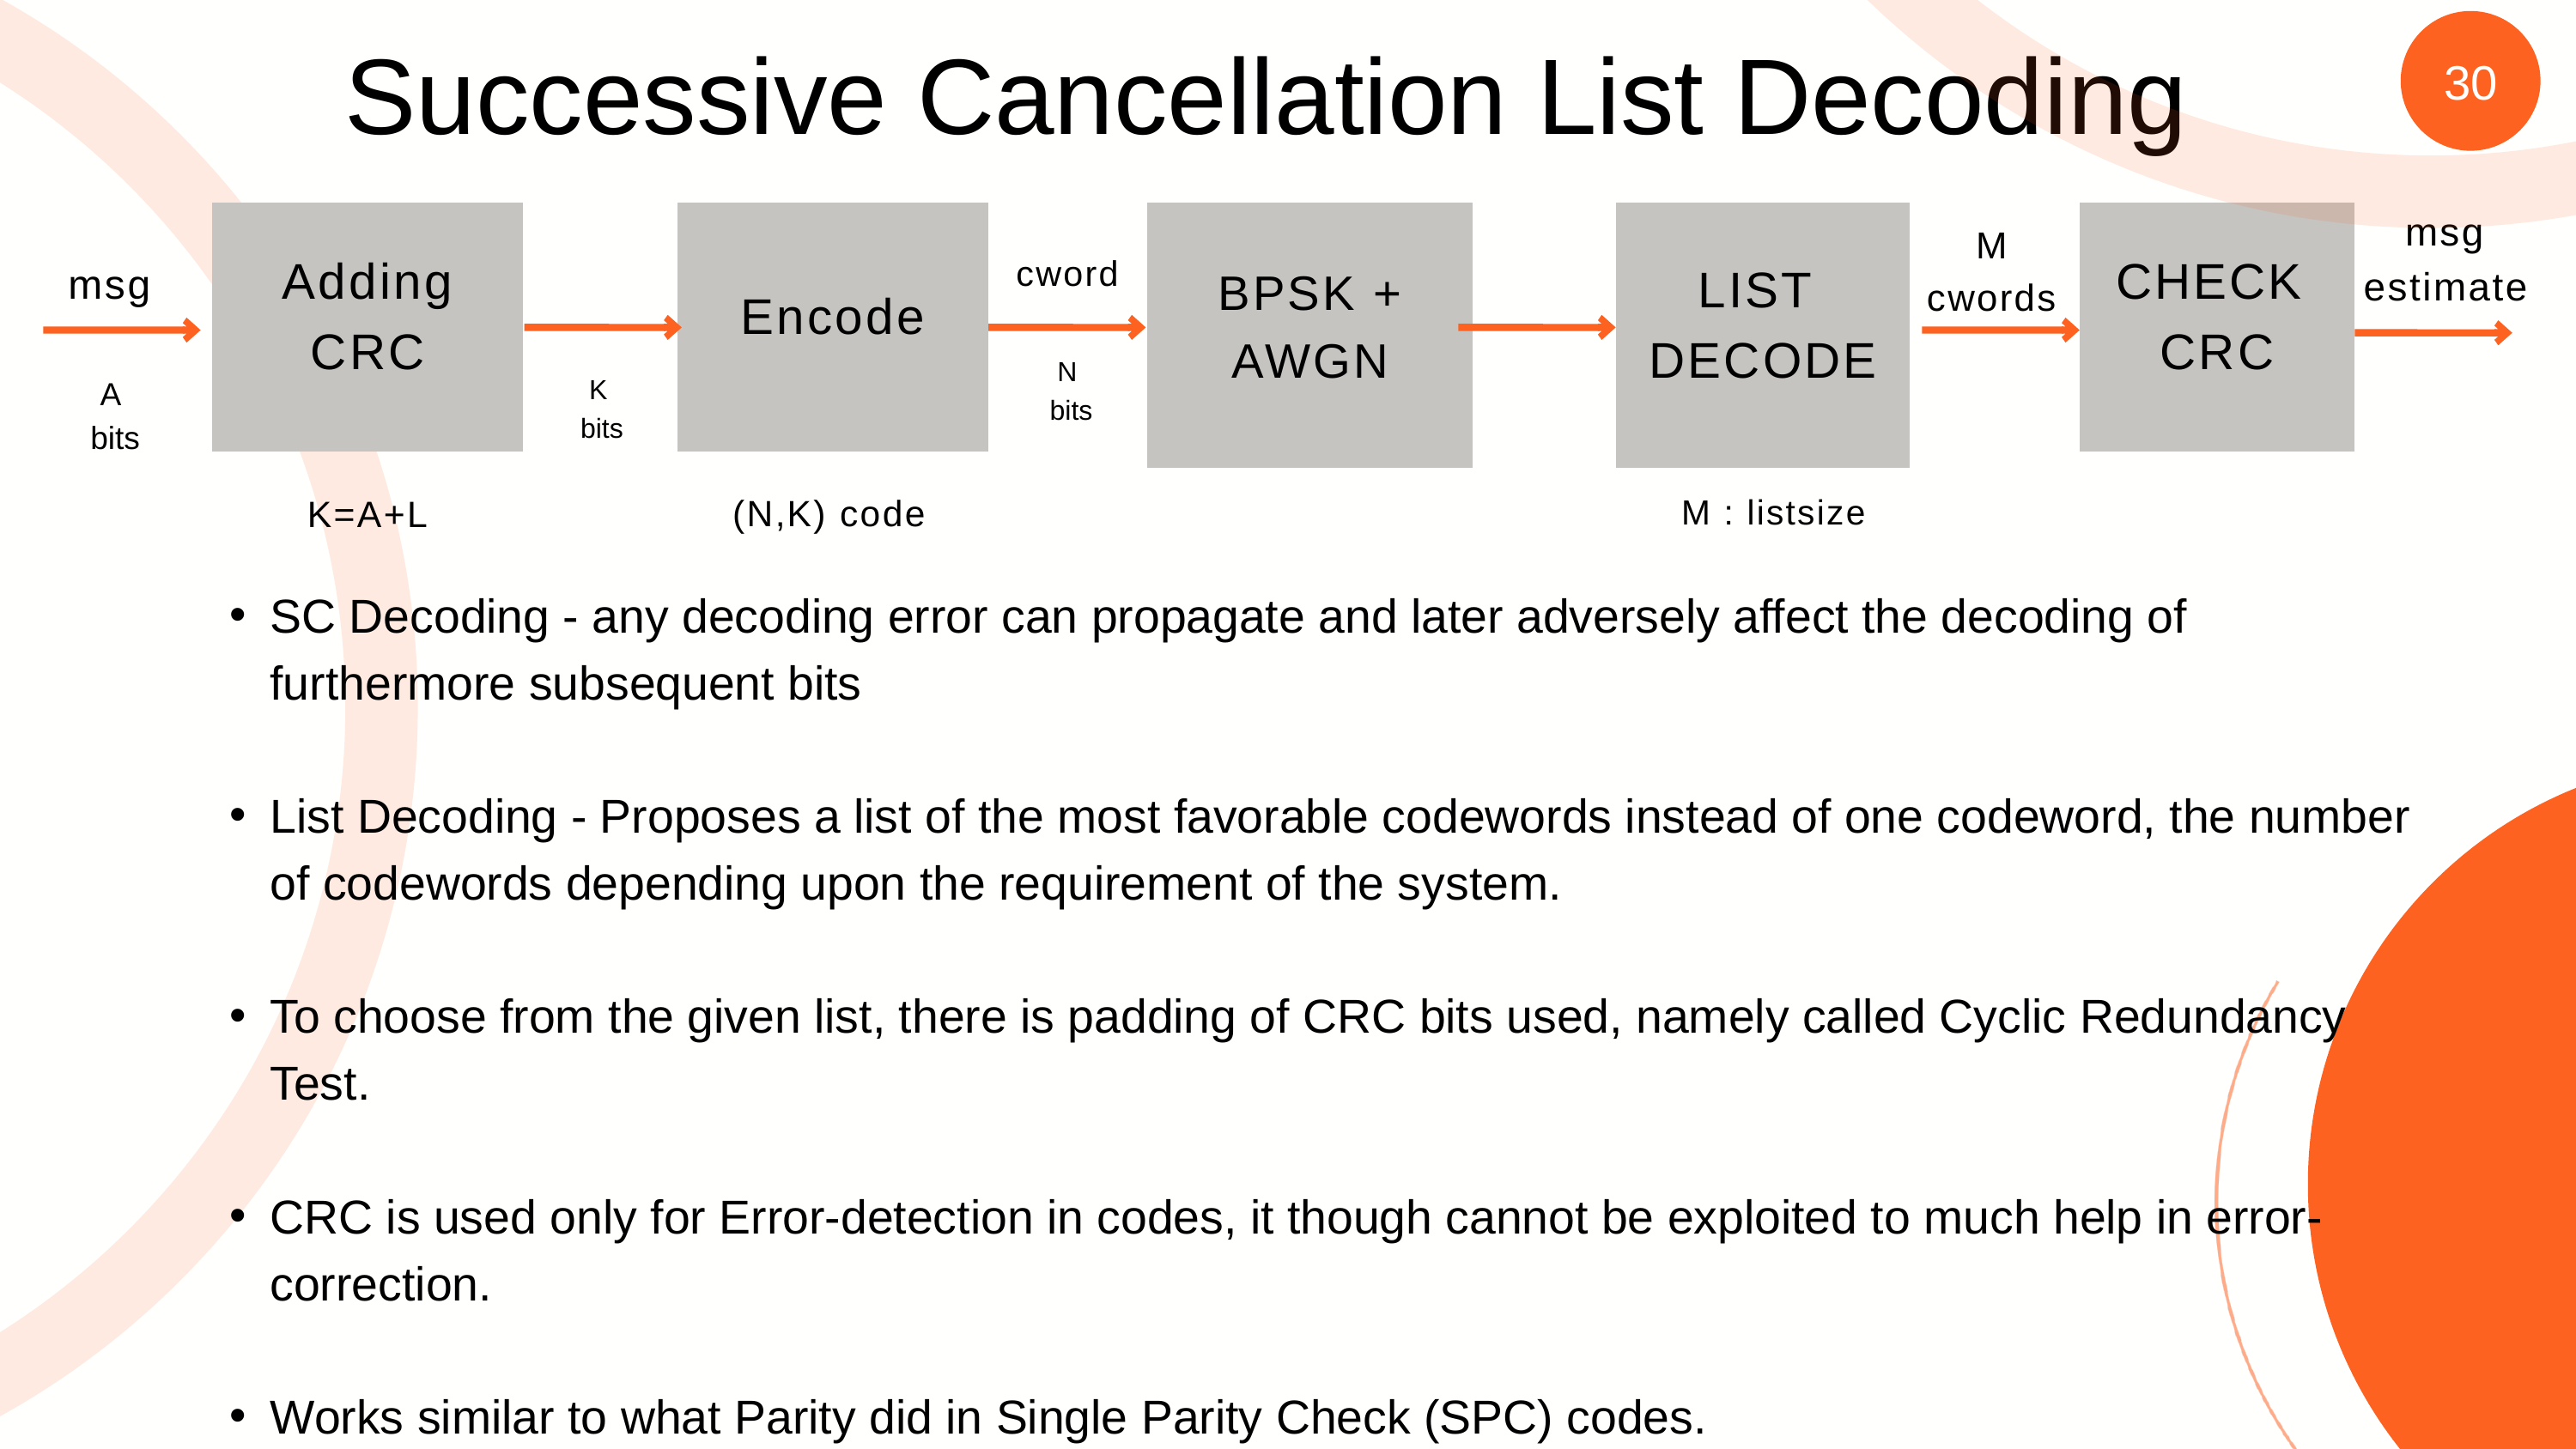

Successive Cancellation List Decoding

30

Adding
CRC

Encode

BPSK +
AWGN

LIST
DECODE

CHECK
CRC
msg estimate
 M
cwords
cword
msg

N
 bits

K
 bits
A
 bits
(N,K) code
M : listsize
K=A+L
SC Decoding - any decoding error can propagate and later adversely affect the decoding of furthermore subsequent bits

List Decoding - Proposes a list of the most favorable codewords instead of one codeword, the number of codewords depending upon the requirement of the system.

To choose from the given list, there is padding of CRC bits used, namely called Cyclic Redundancy Test.

CRC is used only for Error-detection in codes, it though cannot be exploited to much help in error-correction.

Works similar to what Parity did in Single Parity Check (SPC) codes.